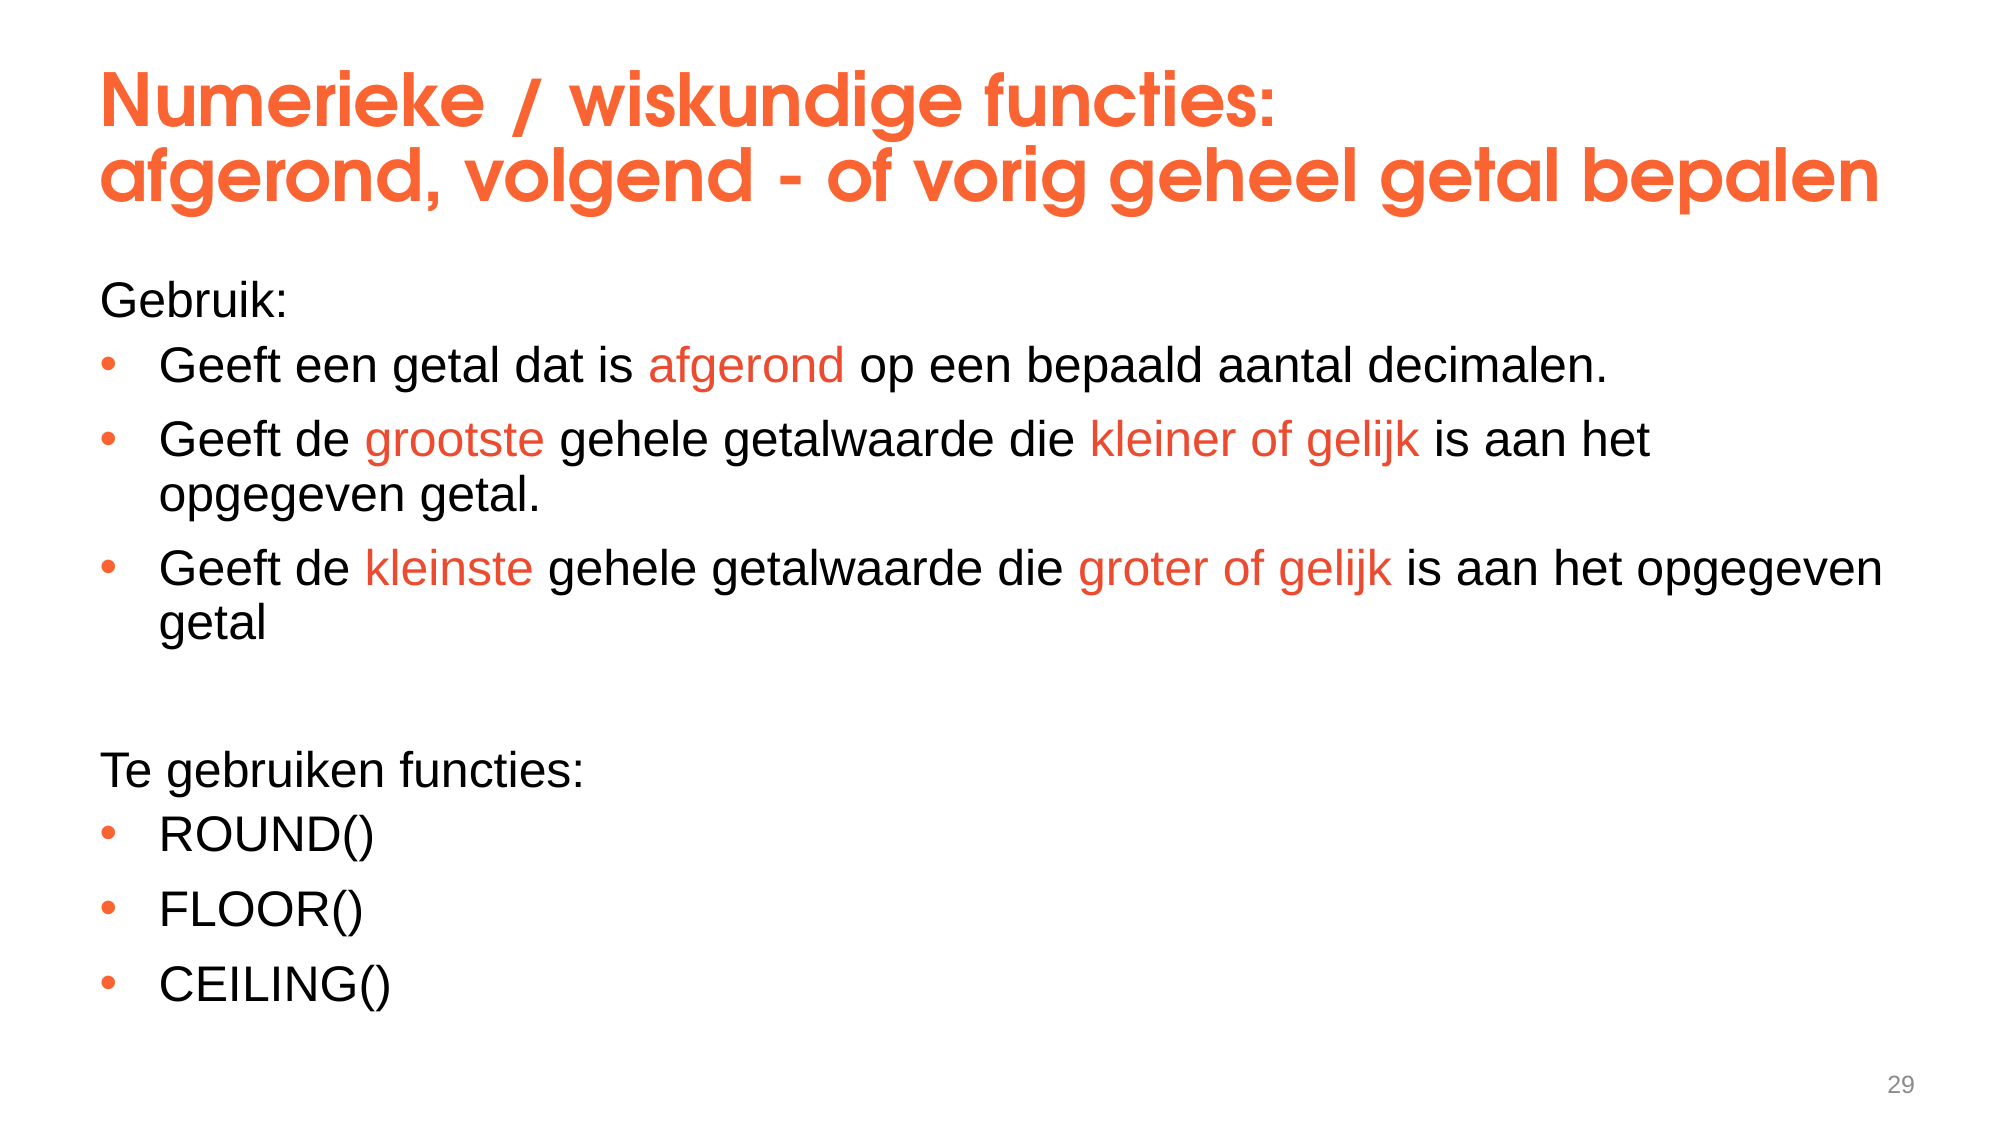

# Numerieke / wiskundige functies: afgerond, volgend - of vorig geheel getal bepalen
Gebruik:
Geeft een getal dat is afgerond op een bepaald aantal decimalen.
Geeft de grootste gehele getalwaarde die kleiner of gelijk is aan het opgegeven getal.
Geeft de kleinste gehele getalwaarde die groter of gelijk is aan het opgegeven getal

Te gebruiken functies:
ROUND()
FLOOR()
CEILING()

29